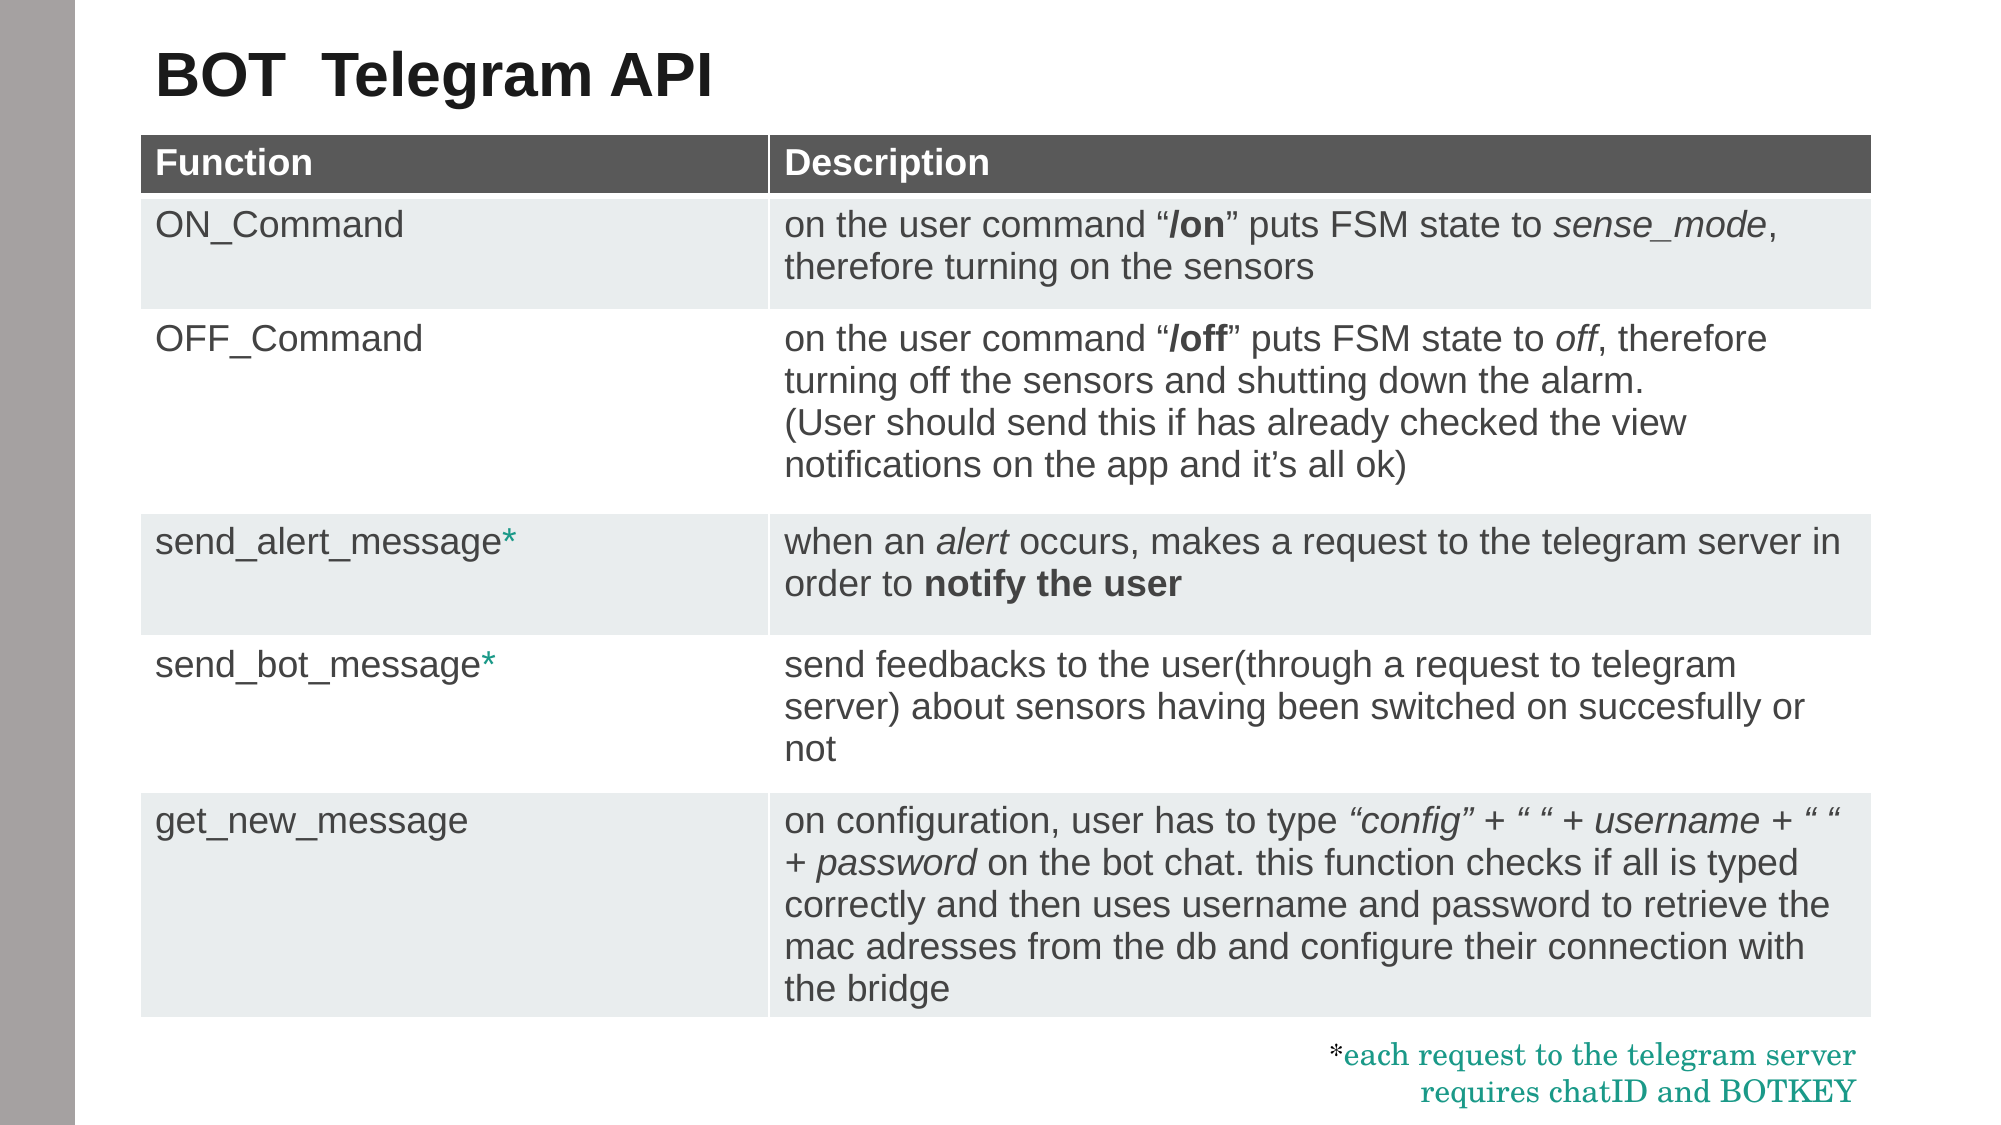

# BOT  Telegram API
| Function | Description |
| --- | --- |
| ON\_Command | on the user command “/on” puts FSM state to sense\_mode, therefore turning on the sensors |
| OFF\_Command | on the user command “/off” puts FSM state to off, therefore turning off the sensors and shutting down the alarm. (User should send this if has already checked the view notifications on the app and it’s all ok) |
| send\_alert\_message\* | when an alert occurs, makes a request to the telegram server in order to notify the user |
| send\_bot\_message\* | send feedbacks to the user(through a request to telegram server) about sensors having been switched on succesfully or not |
| get\_new\_message | on configuration, user has to type “config” + “ “ + username + “ “ + password on the bot chat. this function checks if all is typed correctly and then uses username and password to retrieve the mac adresses from the db and configure their connection with the bridge |
*each request to the telegram server requires chatID and BOTKEY